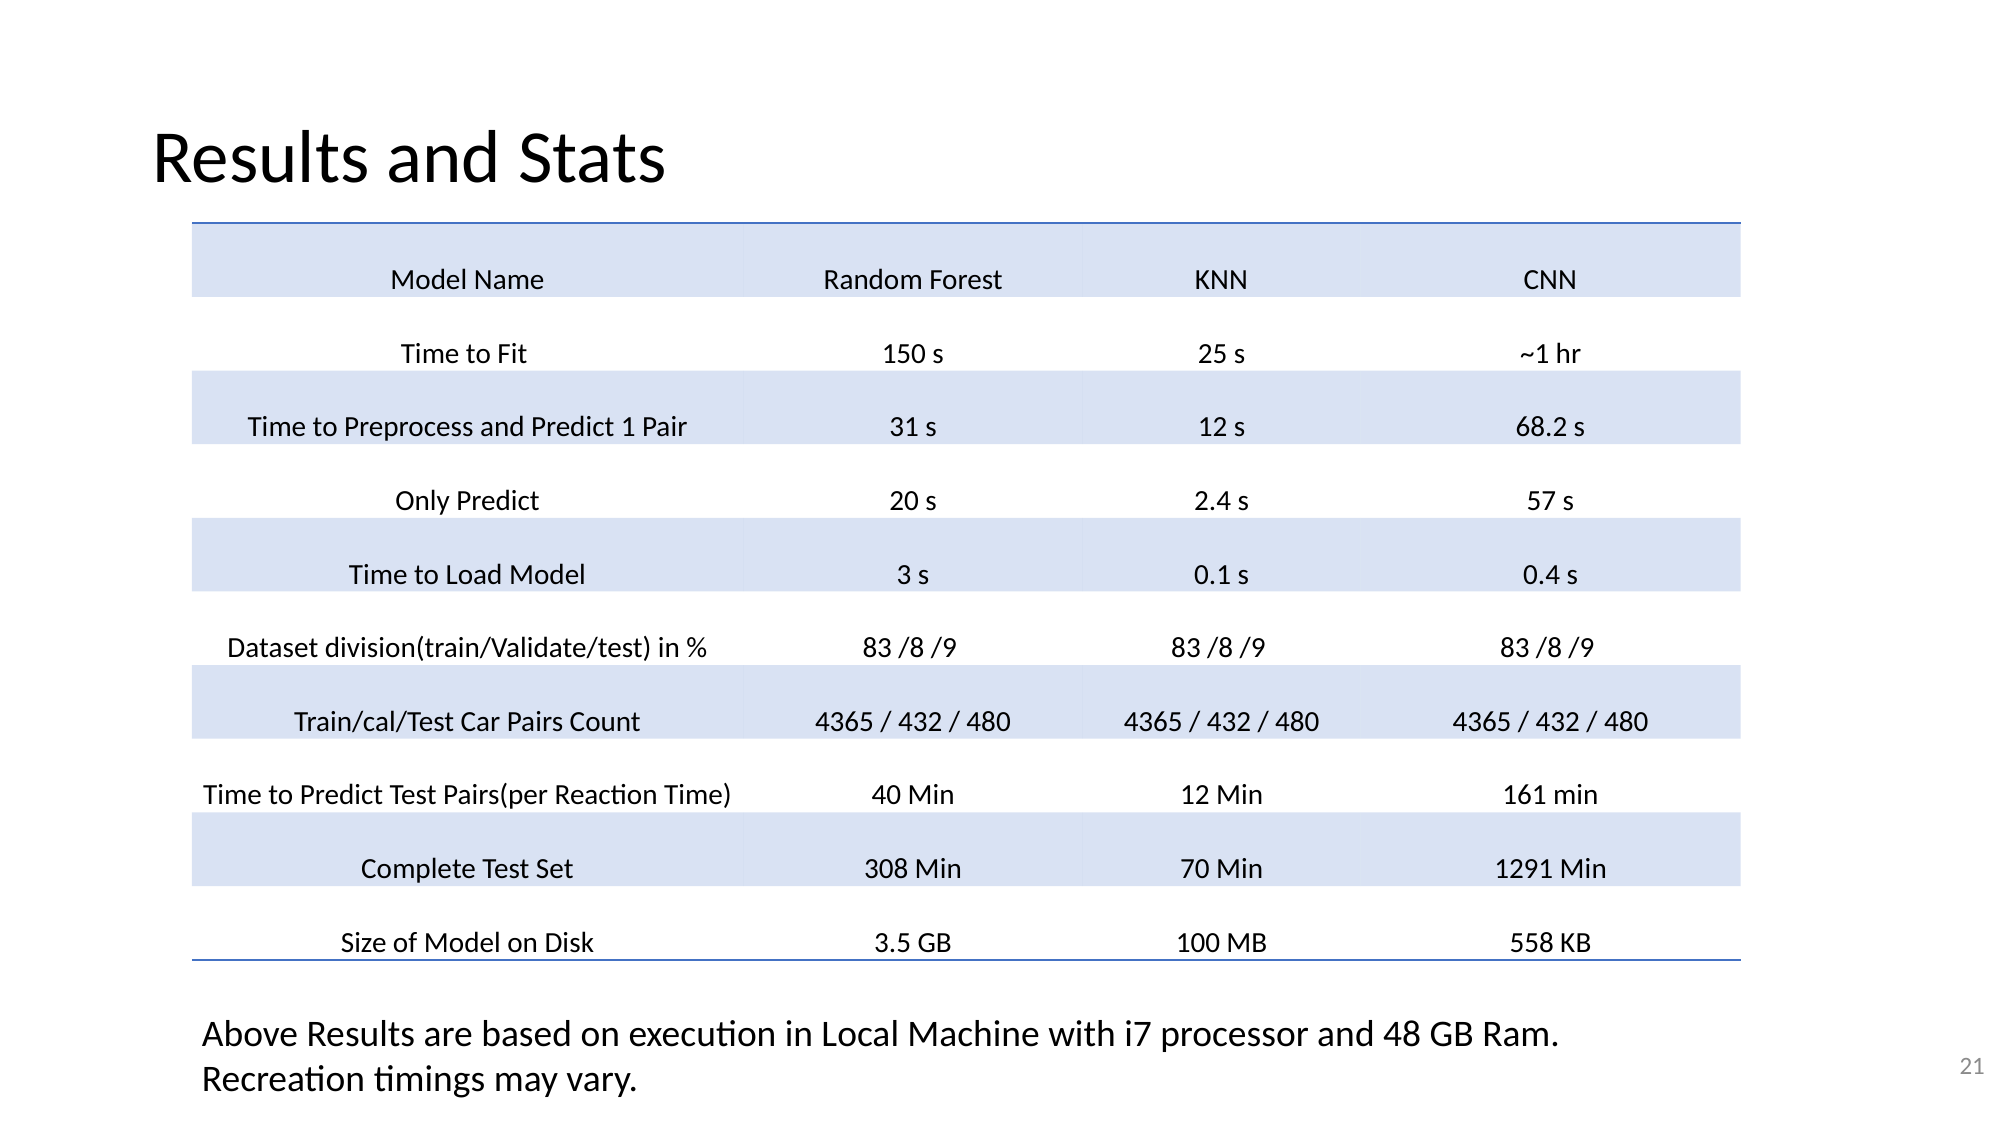

# Results and Stats
| Model Name | Random Forest | KNN | CNN |
| --- | --- | --- | --- |
| Time to Fit | 150 s | 25 s | ~1 hr |
| Time to Preprocess and Predict 1 Pair | 31 s | 12 s | 68.2 s |
| Only Predict | 20 s | 2.4 s | 57 s |
| Time to Load Model | 3 s | 0.1 s | 0.4 s |
| Dataset division(train/Validate/test) in % | 83 /8 /9 | 83 /8 /9 | 83 /8 /9 |
| Train/cal/Test Car Pairs Count | 4365 / 432 / 480 | 4365 / 432 / 480 | 4365 / 432 / 480 |
| Time to Predict Test Pairs(per Reaction Time) | 40 Min | 12 Min | 161 min |
| Complete Test Set | 308 Min | 70 Min | 1291 Min |
| Size of Model on Disk | 3.5 GB | 100 MB | 558 KB |
Above Results are based on execution in Local Machine with i7 processor and 48 GB Ram.
Recreation timings may vary.
21